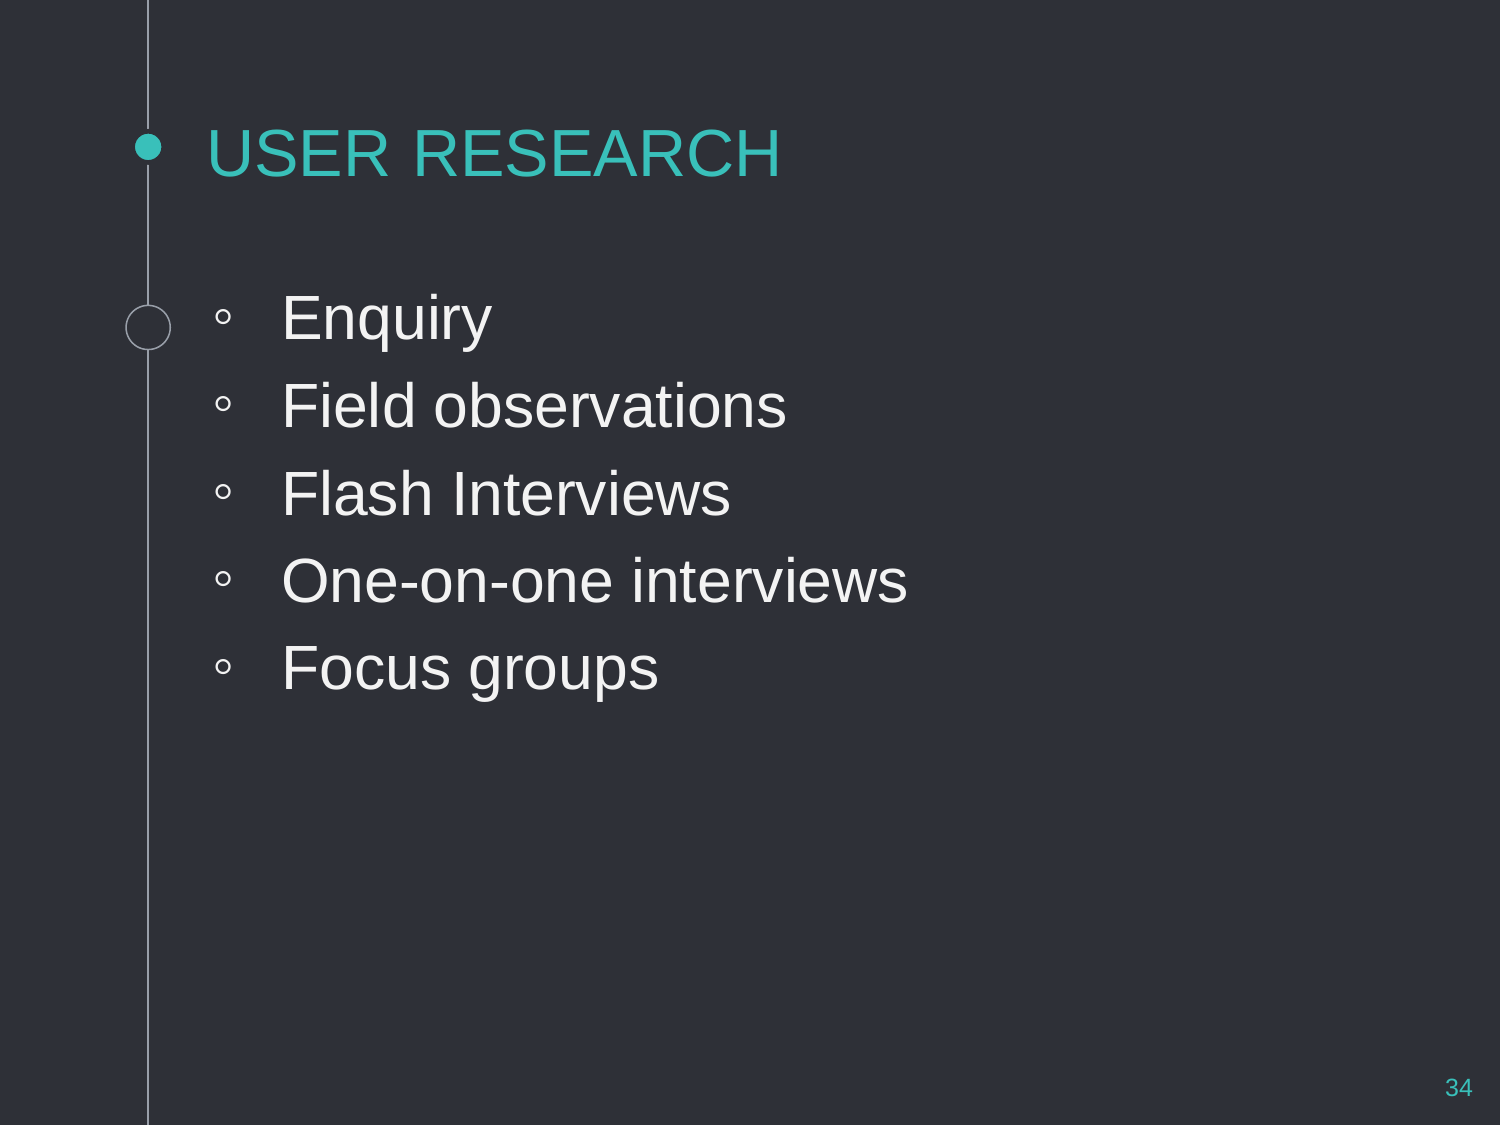

# USER RESEARCH
Enquiry
Field observations
Flash Interviews
One-on-one interviews
Focus groups
34